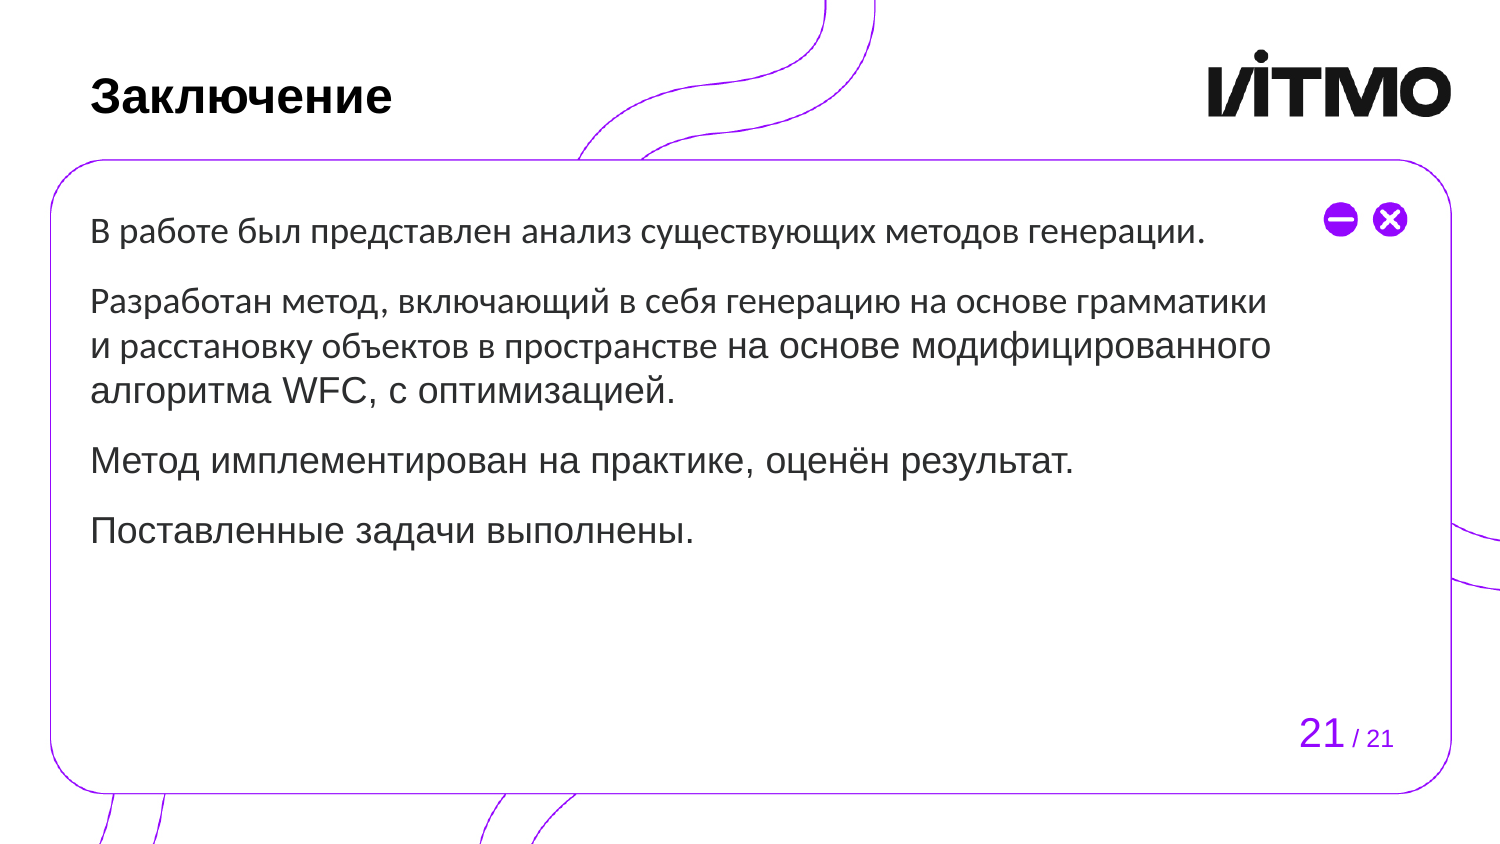

# Заключение
В работе был представлен анализ существующих методов генерации.
Разработан метод, включающий в себя генерацию на основе грамматики и расстановку объектов в пространстве на основе модифицированного алгоритма WFC, с оптимизацией.
Метод имплементирован на практике, оценён результат.
Поставленные задачи выполнены.

21 / 21